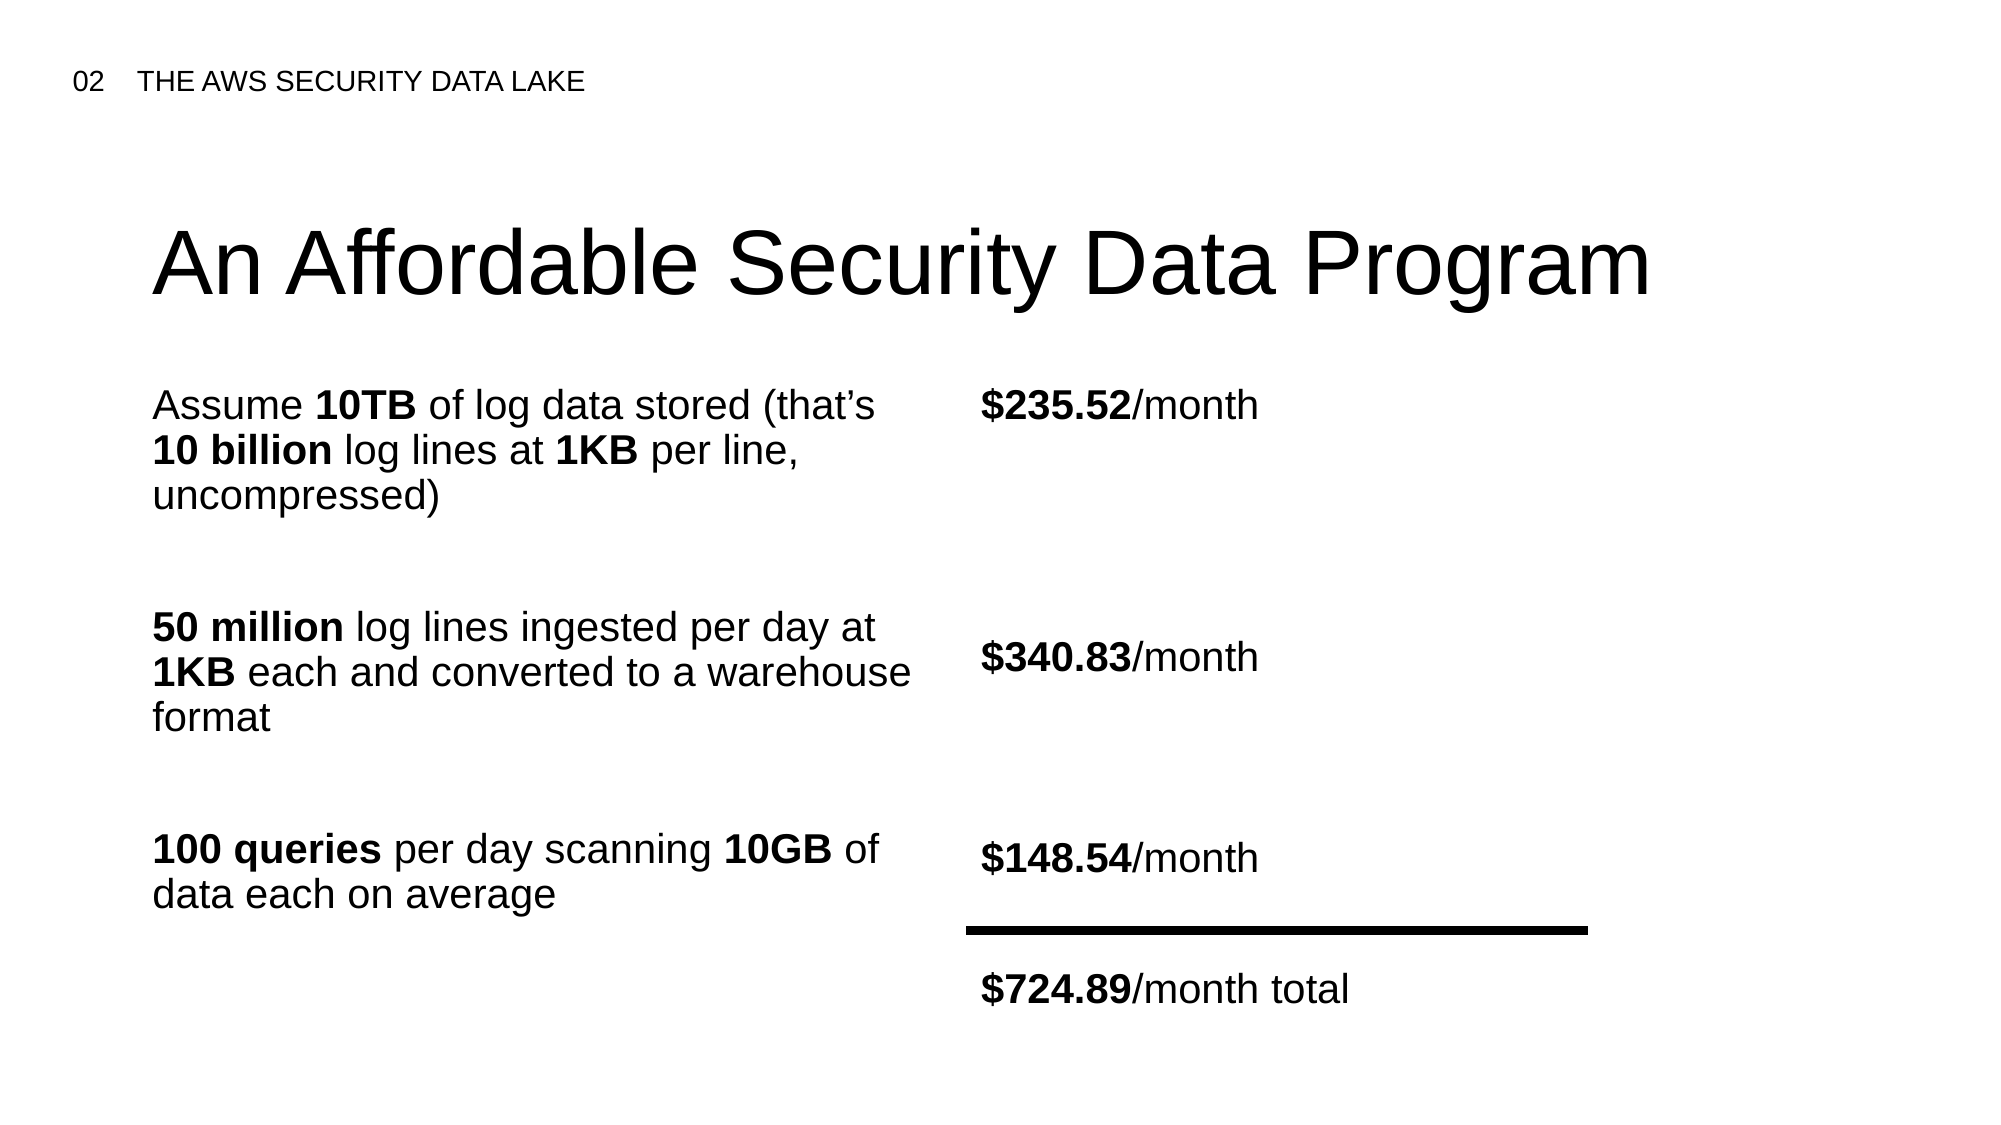

02    THE AWS SECURITY DATA LAKE
# An Affordable Security Data Program
$235.52/month
$340.83/month
$148.54/month

$724.89/month total
Assume 10TB of log data stored (that’s 10 billion log lines at 1KB per line, uncompressed)

50 million log lines ingested per day at 1KB each and converted to a warehouse format

100 queries per day scanning 10GB of data each on average